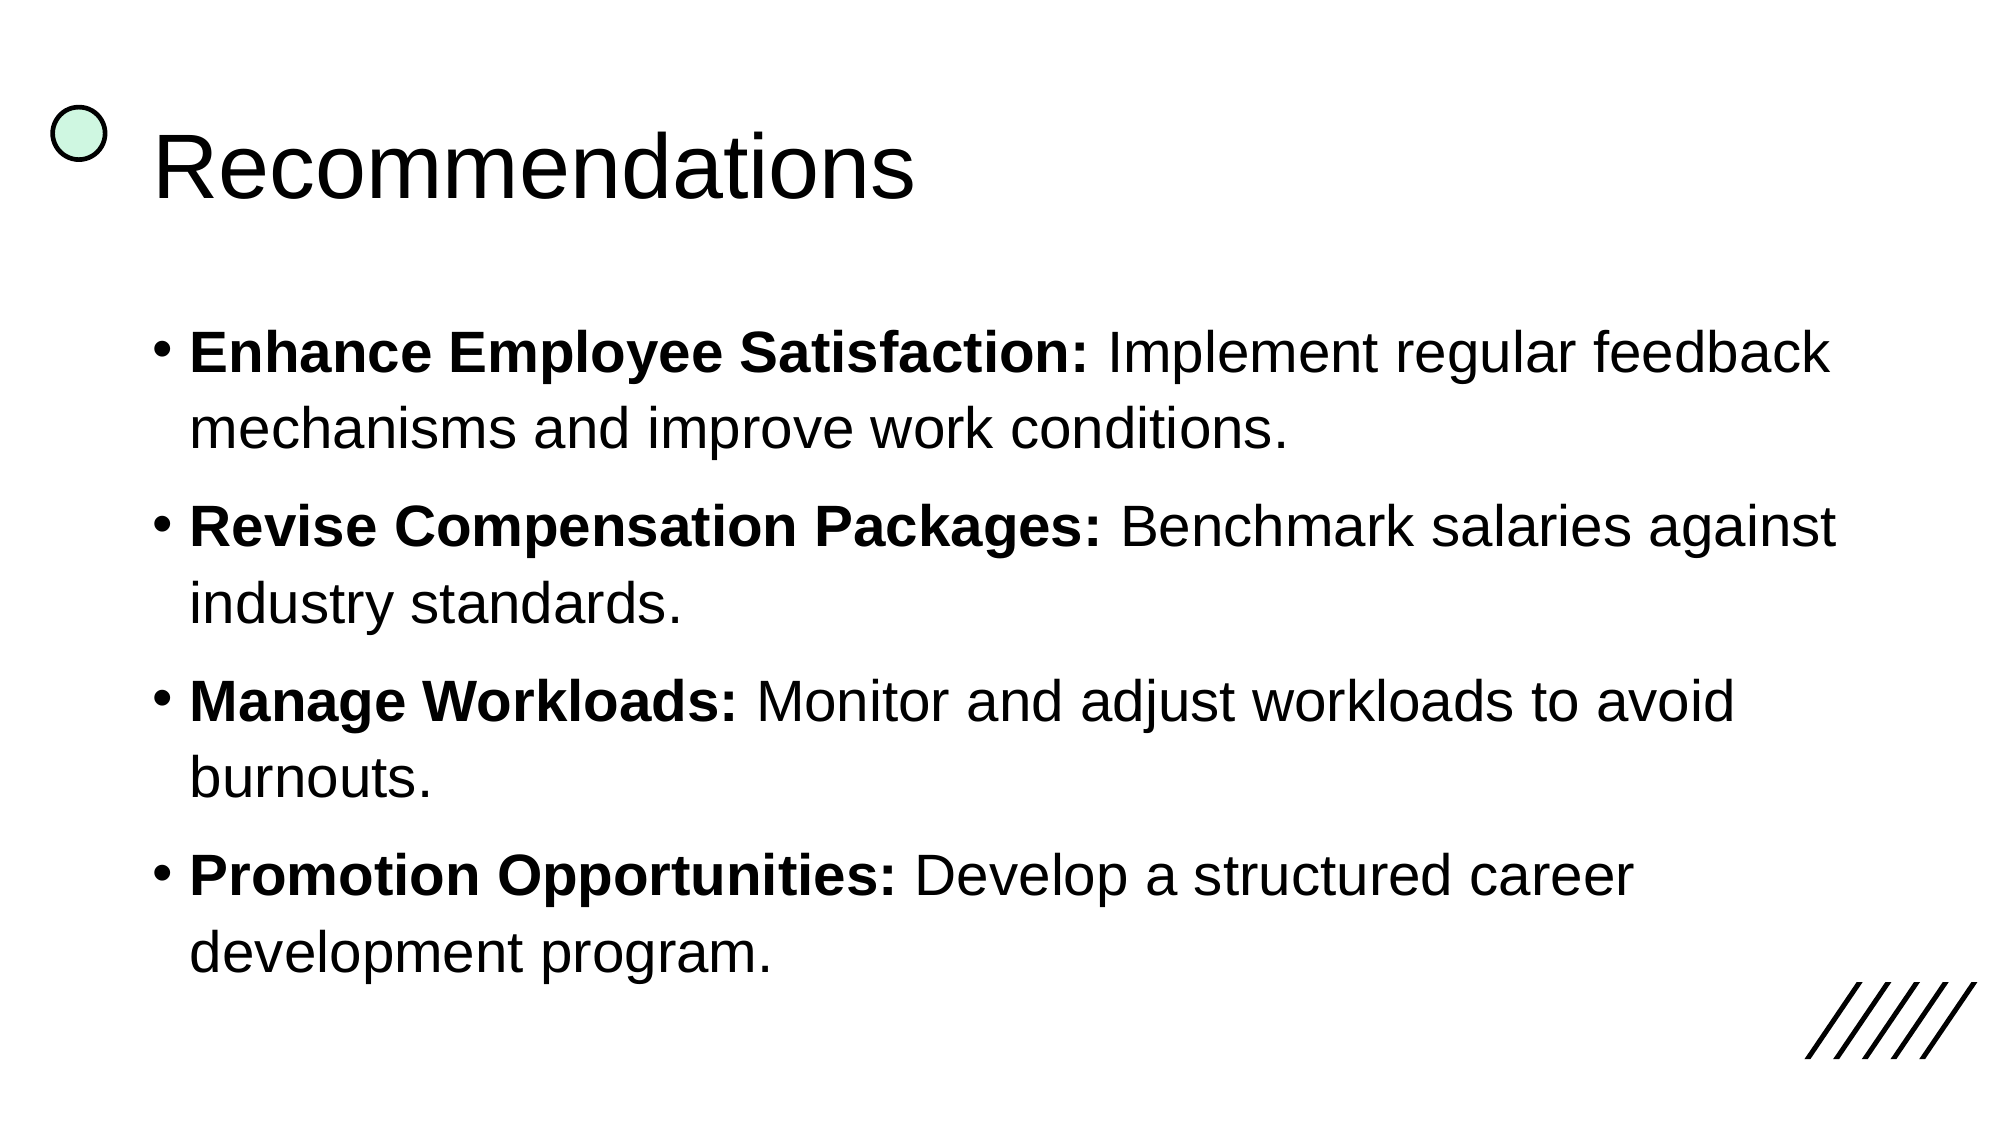

# Recommendations
Enhance Employee Satisfaction: Implement regular feedback mechanisms and improve work conditions.
Revise Compensation Packages: Benchmark salaries against industry standards.
Manage Workloads: Monitor and adjust workloads to avoid burnouts.
Promotion Opportunities: Develop a structured career development program.